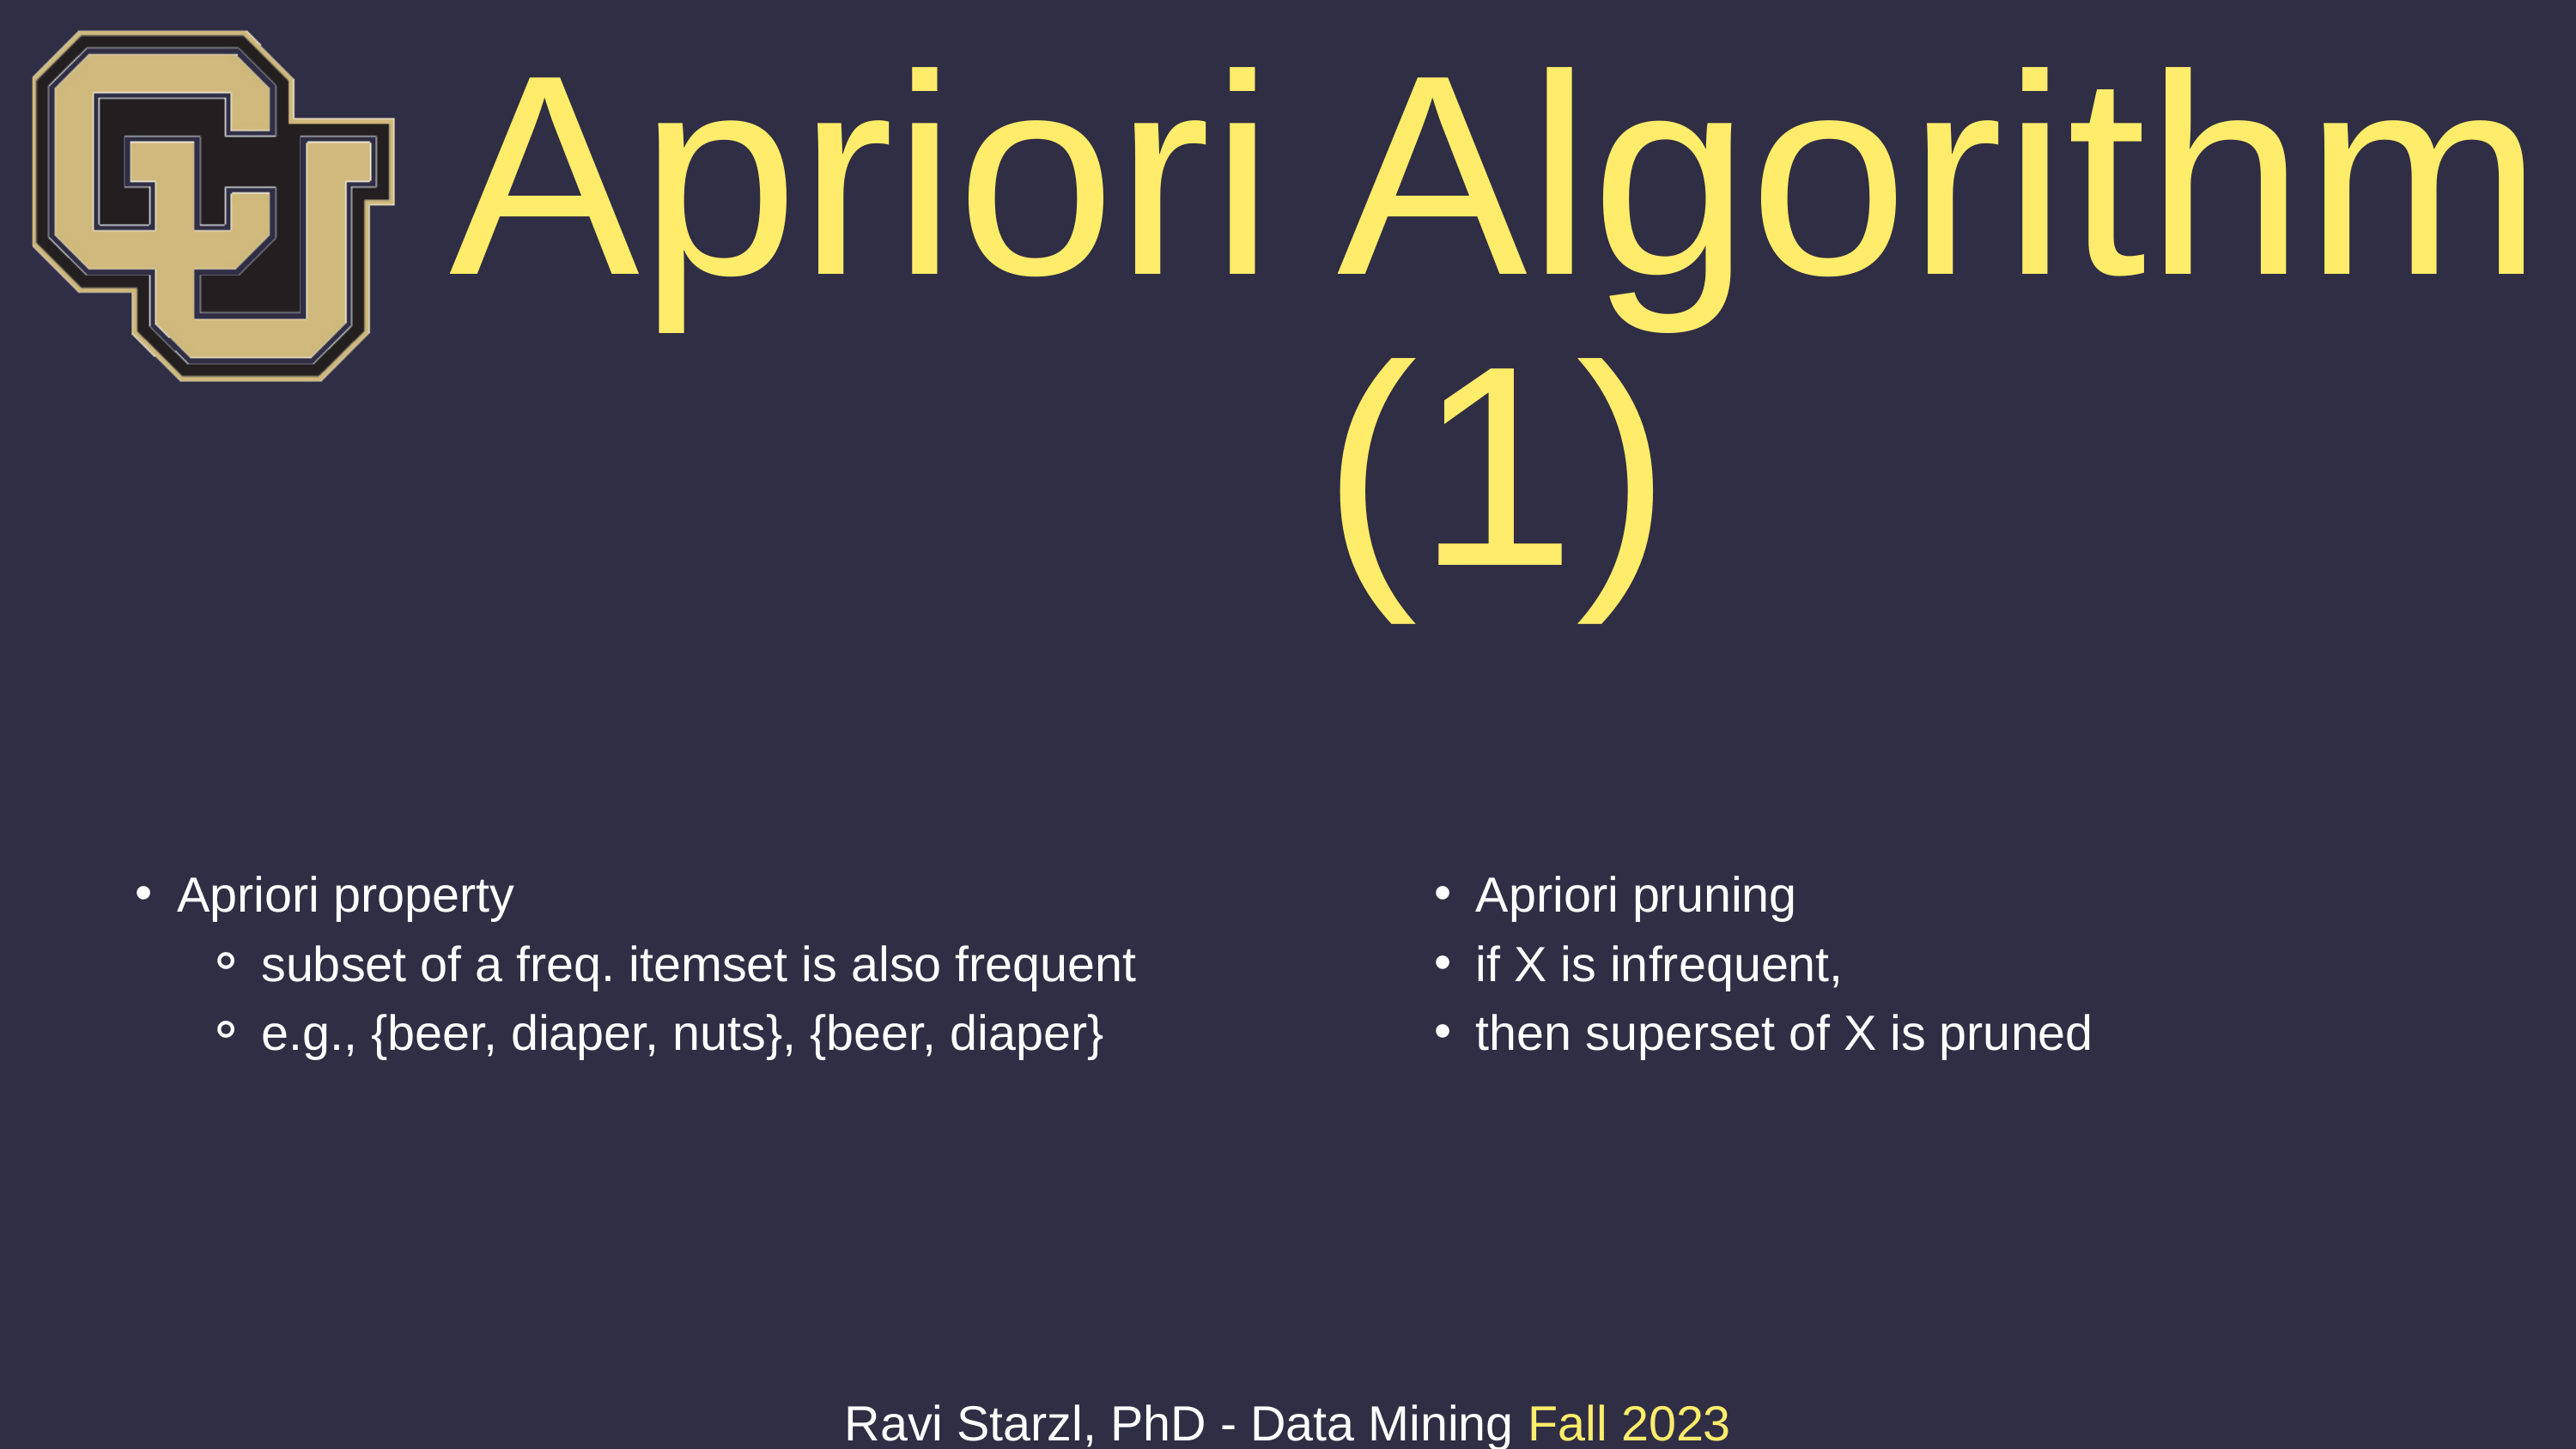

Apriori Algorithm (1)
Apriori property
subset of a freq. itemset is also frequent
e.g., {beer, diaper, nuts}, {beer, diaper}
Apriori pruning
if X is infrequent,
then superset of X is pruned
Ravi Starzl, PhD - Data Mining Fall 2023